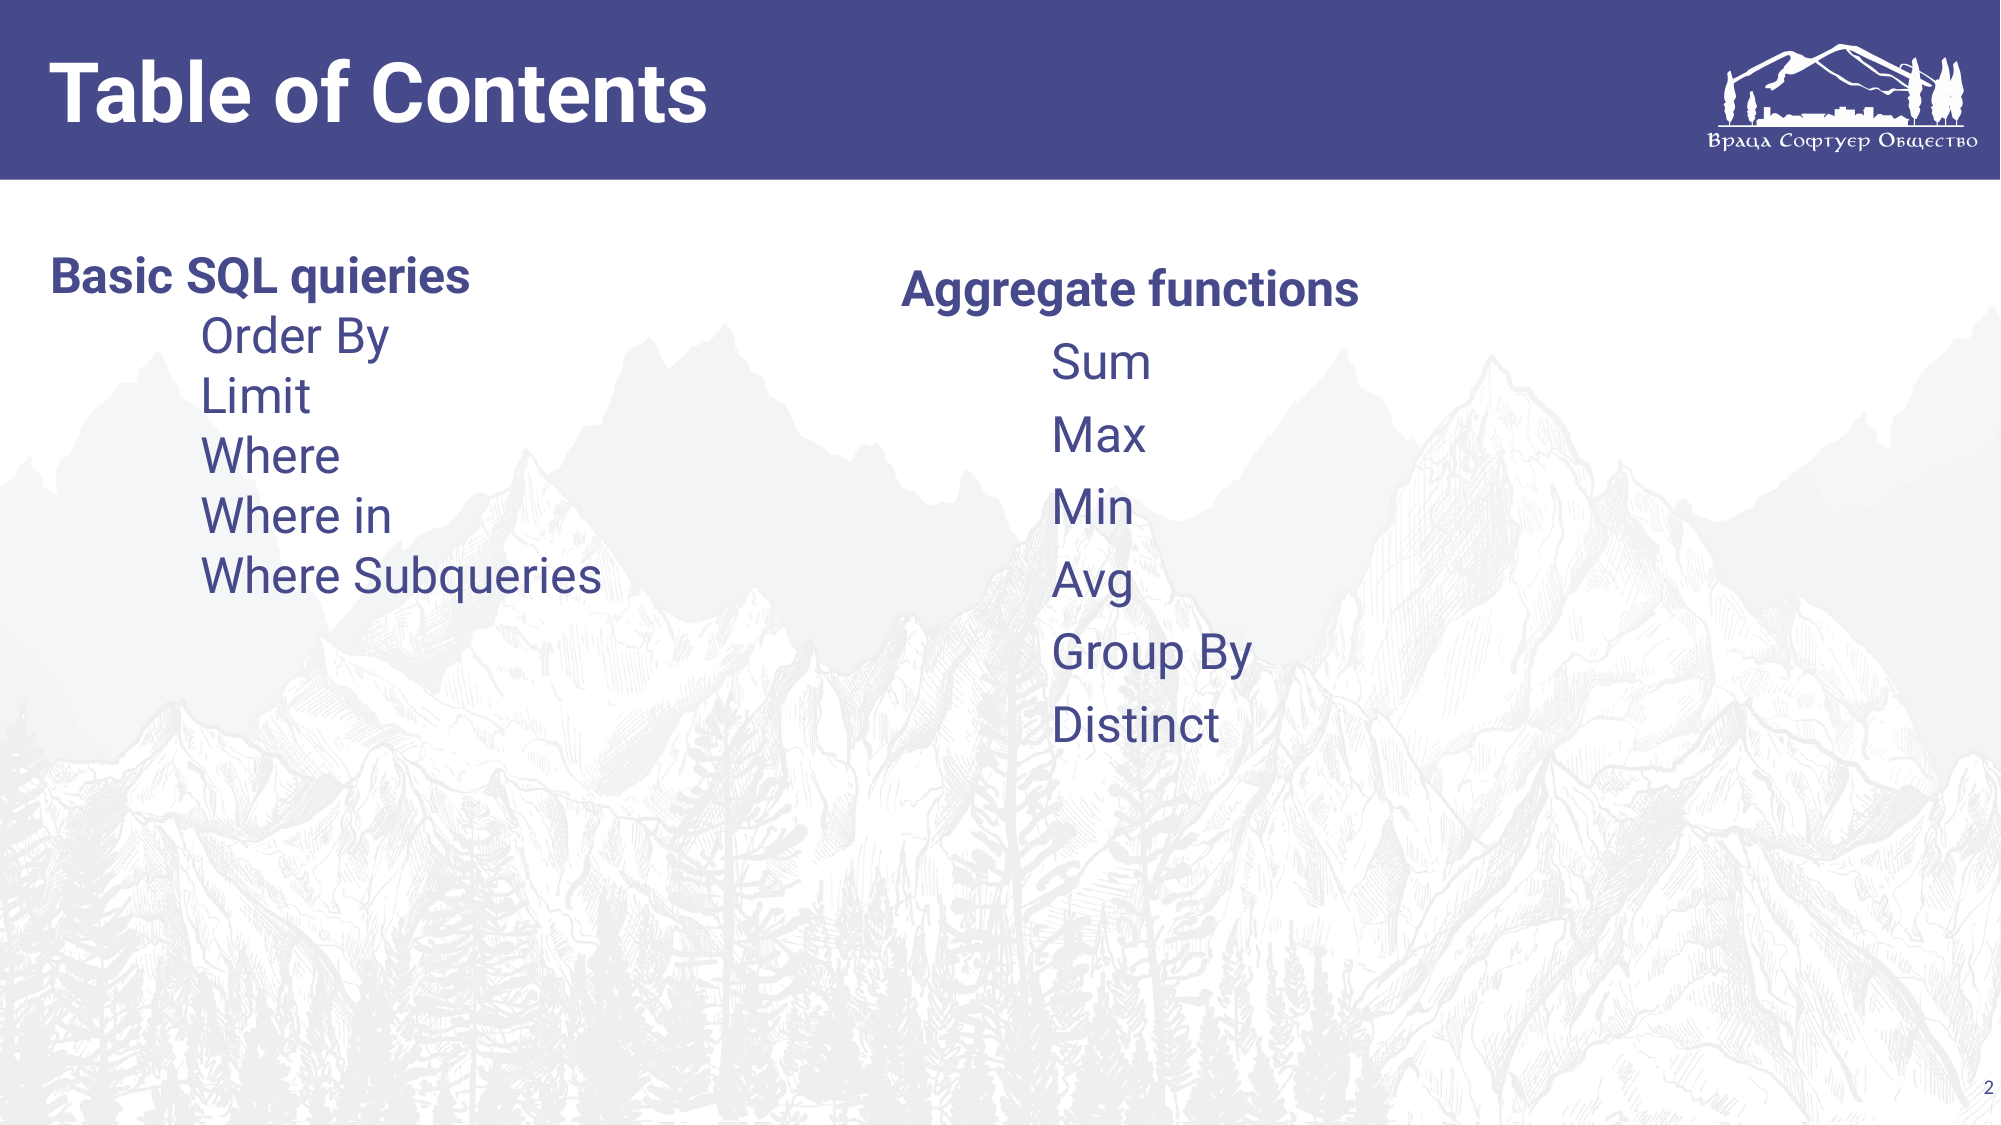

# Table of Contents
Basic SQL quieries
	Order By
	Limit
	Where
	Where in
	Where Subqueries

Aggregate functions
	Sum
	Max
	Min
	Avg
	Group By
	Distinct

2